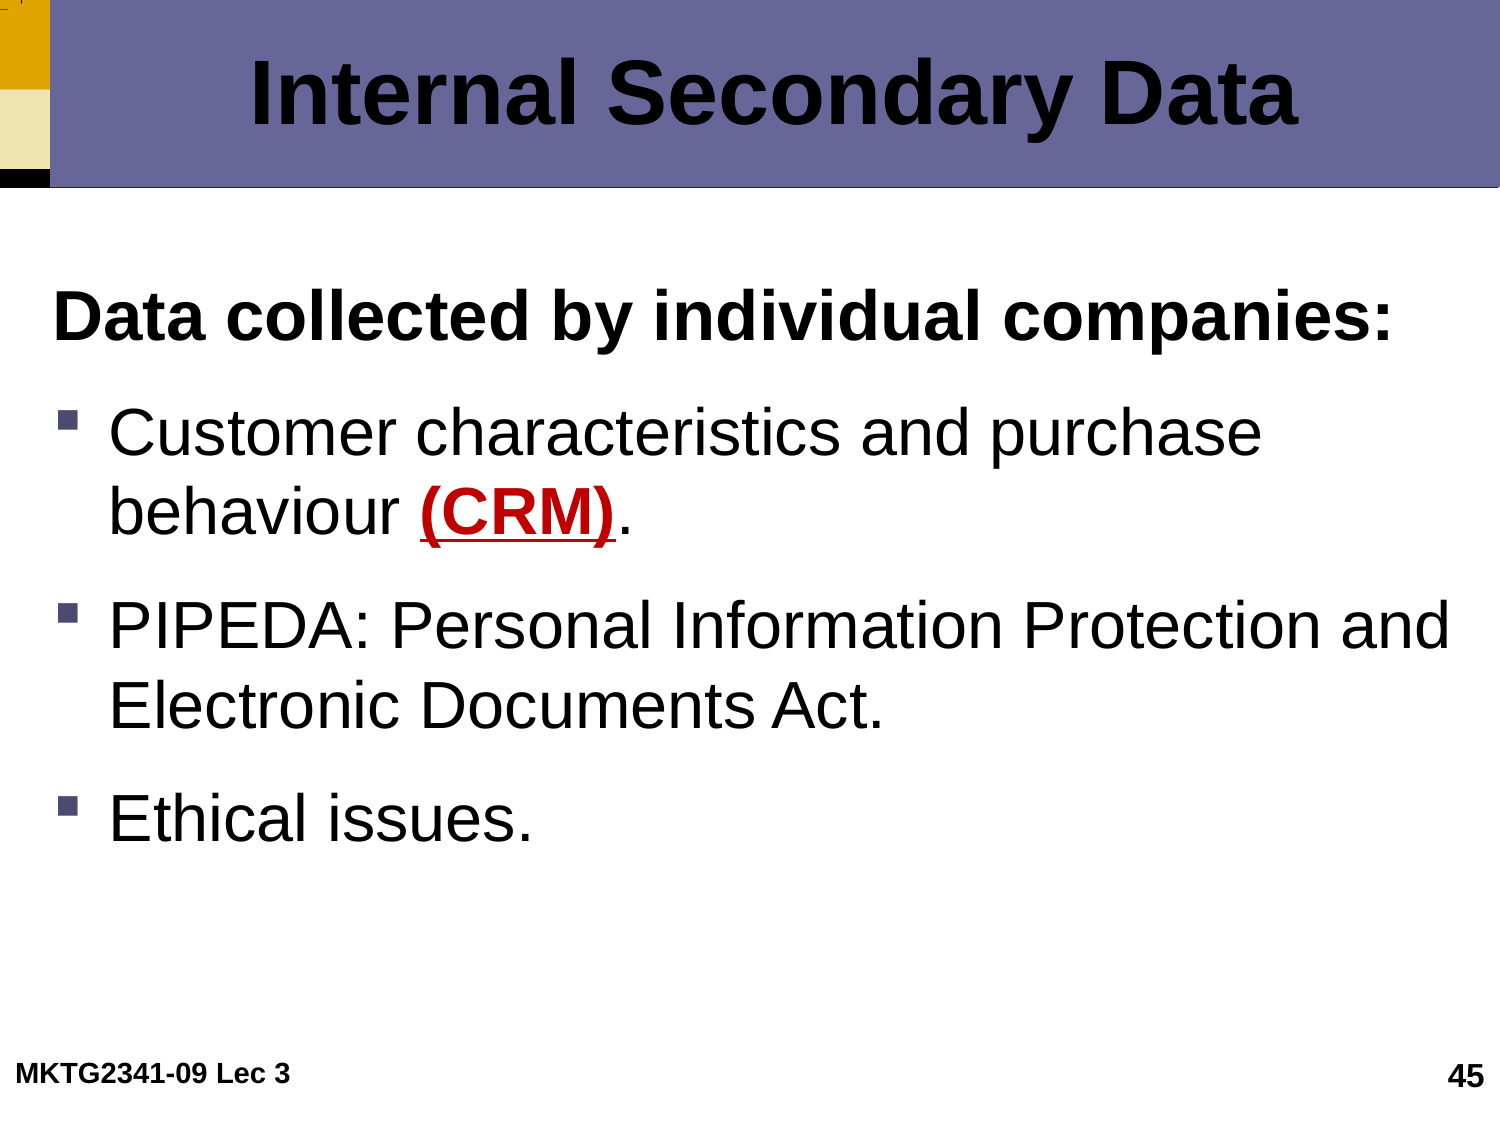

Internal Secondary Data
Data collected by individual companies:
Customer characteristics and purchase behaviour (CRM).
PIPEDA: Personal Information Protection and Electronic Documents Act.
Ethical issues.
MKTG2341-09 Lec 3
45